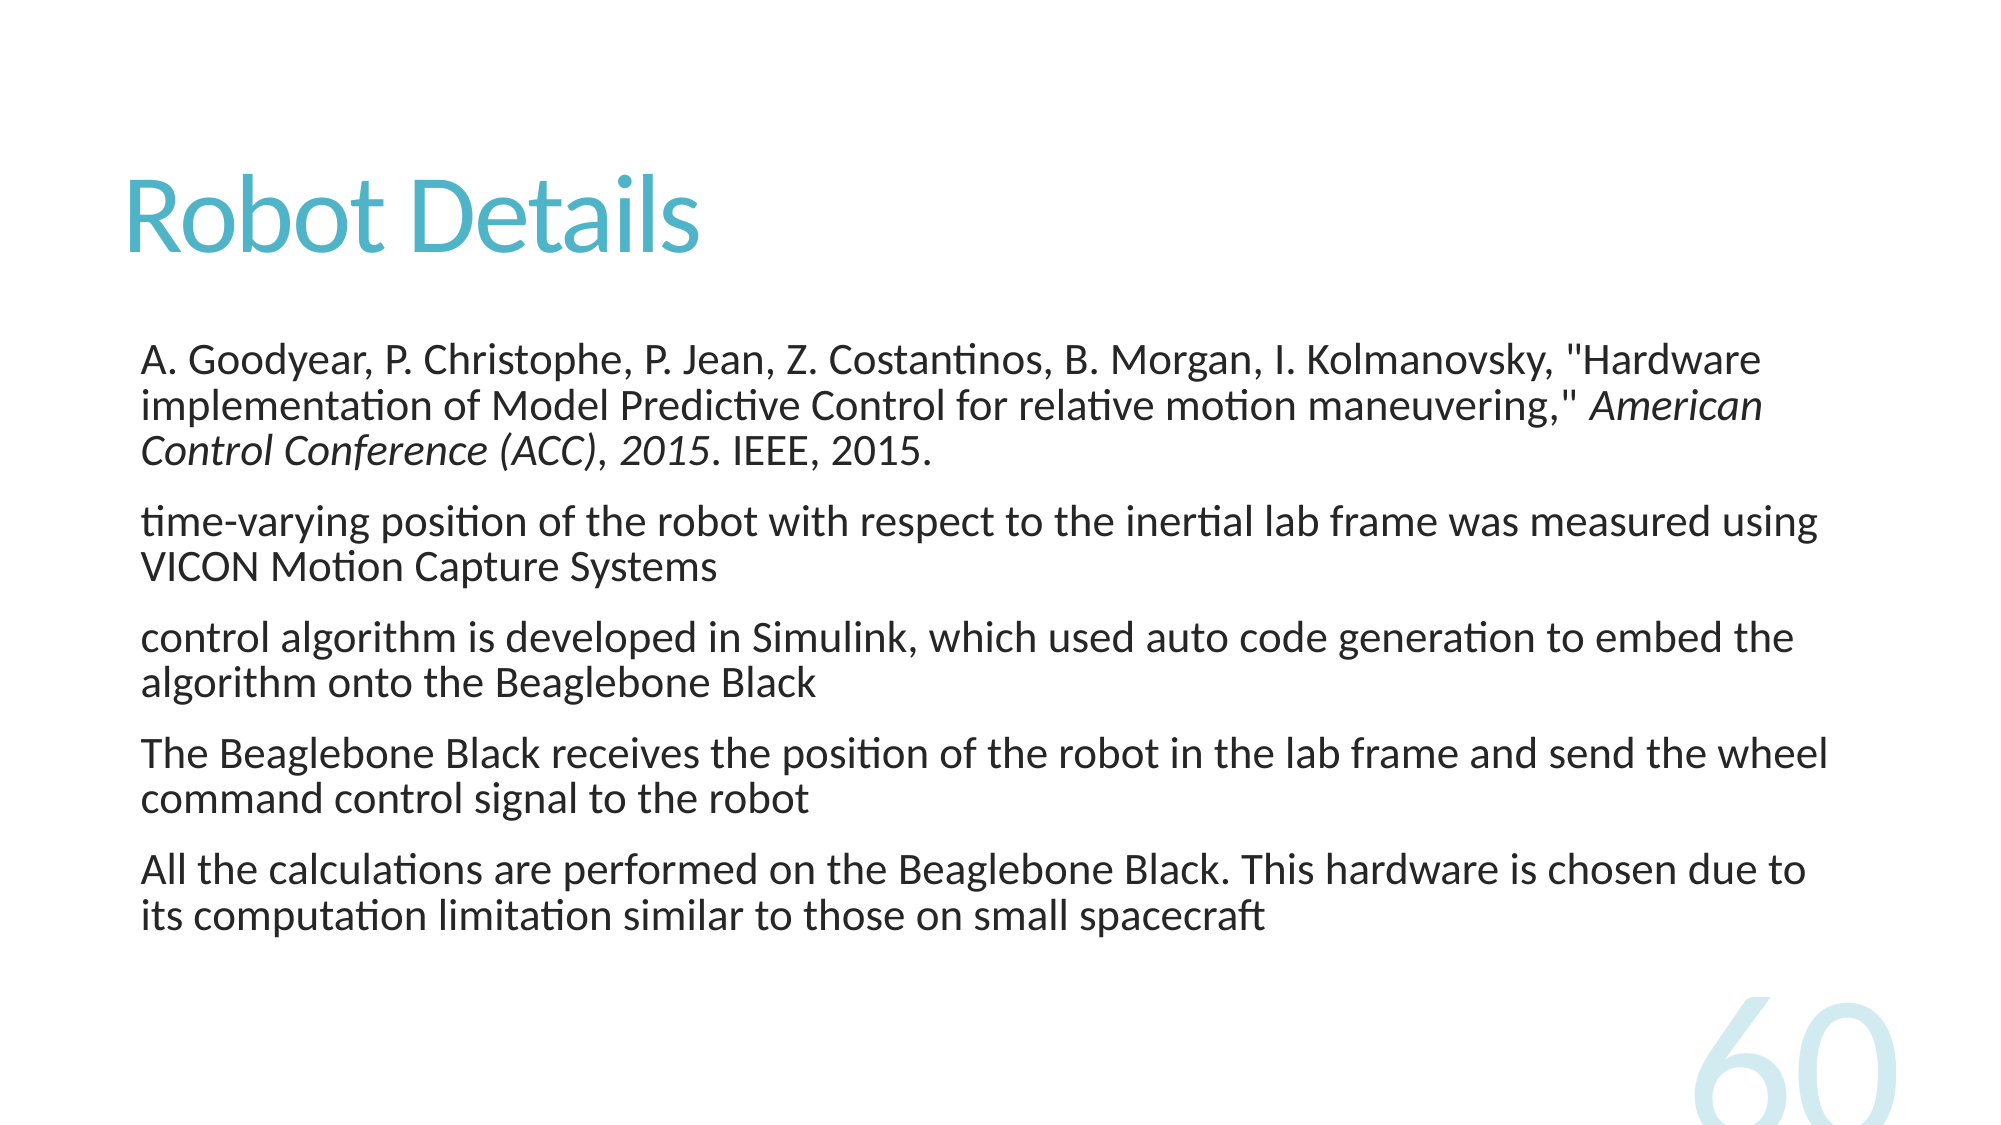

# Robot Details
A. Goodyear, P. Christophe, P. Jean, Z. Costantinos, B. Morgan, I. Kolmanovsky, "Hardware implementation of Model Predictive Control for relative motion maneuvering," American Control Conference (ACC), 2015. IEEE, 2015.
time-varying position of the robot with respect to the inertial lab frame was measured using VICON Motion Capture Systems
control algorithm is developed in Simulink, which used auto code generation to embed the algorithm onto the Beaglebone Black
The Beaglebone Black receives the position of the robot in the lab frame and send the wheel command control signal to the robot
All the calculations are performed on the Beaglebone Black. This hardware is chosen due to its computation limitation similar to those on small spacecraft
60